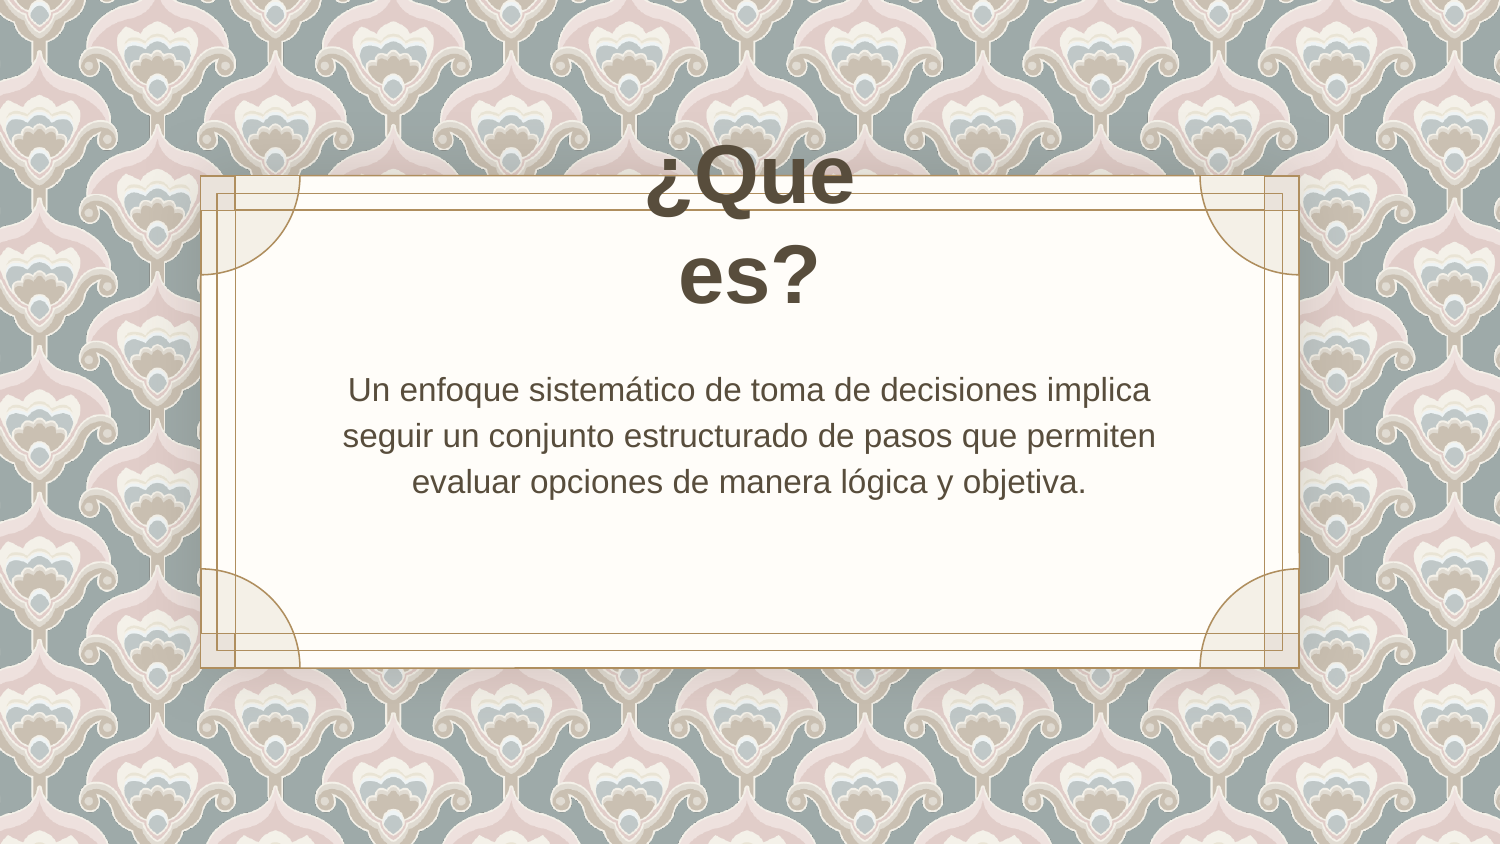

# ¿Que es?
Un enfoque sistemático de toma de decisiones implica seguir un conjunto estructurado de pasos que permiten evaluar opciones de manera lógica y objetiva.